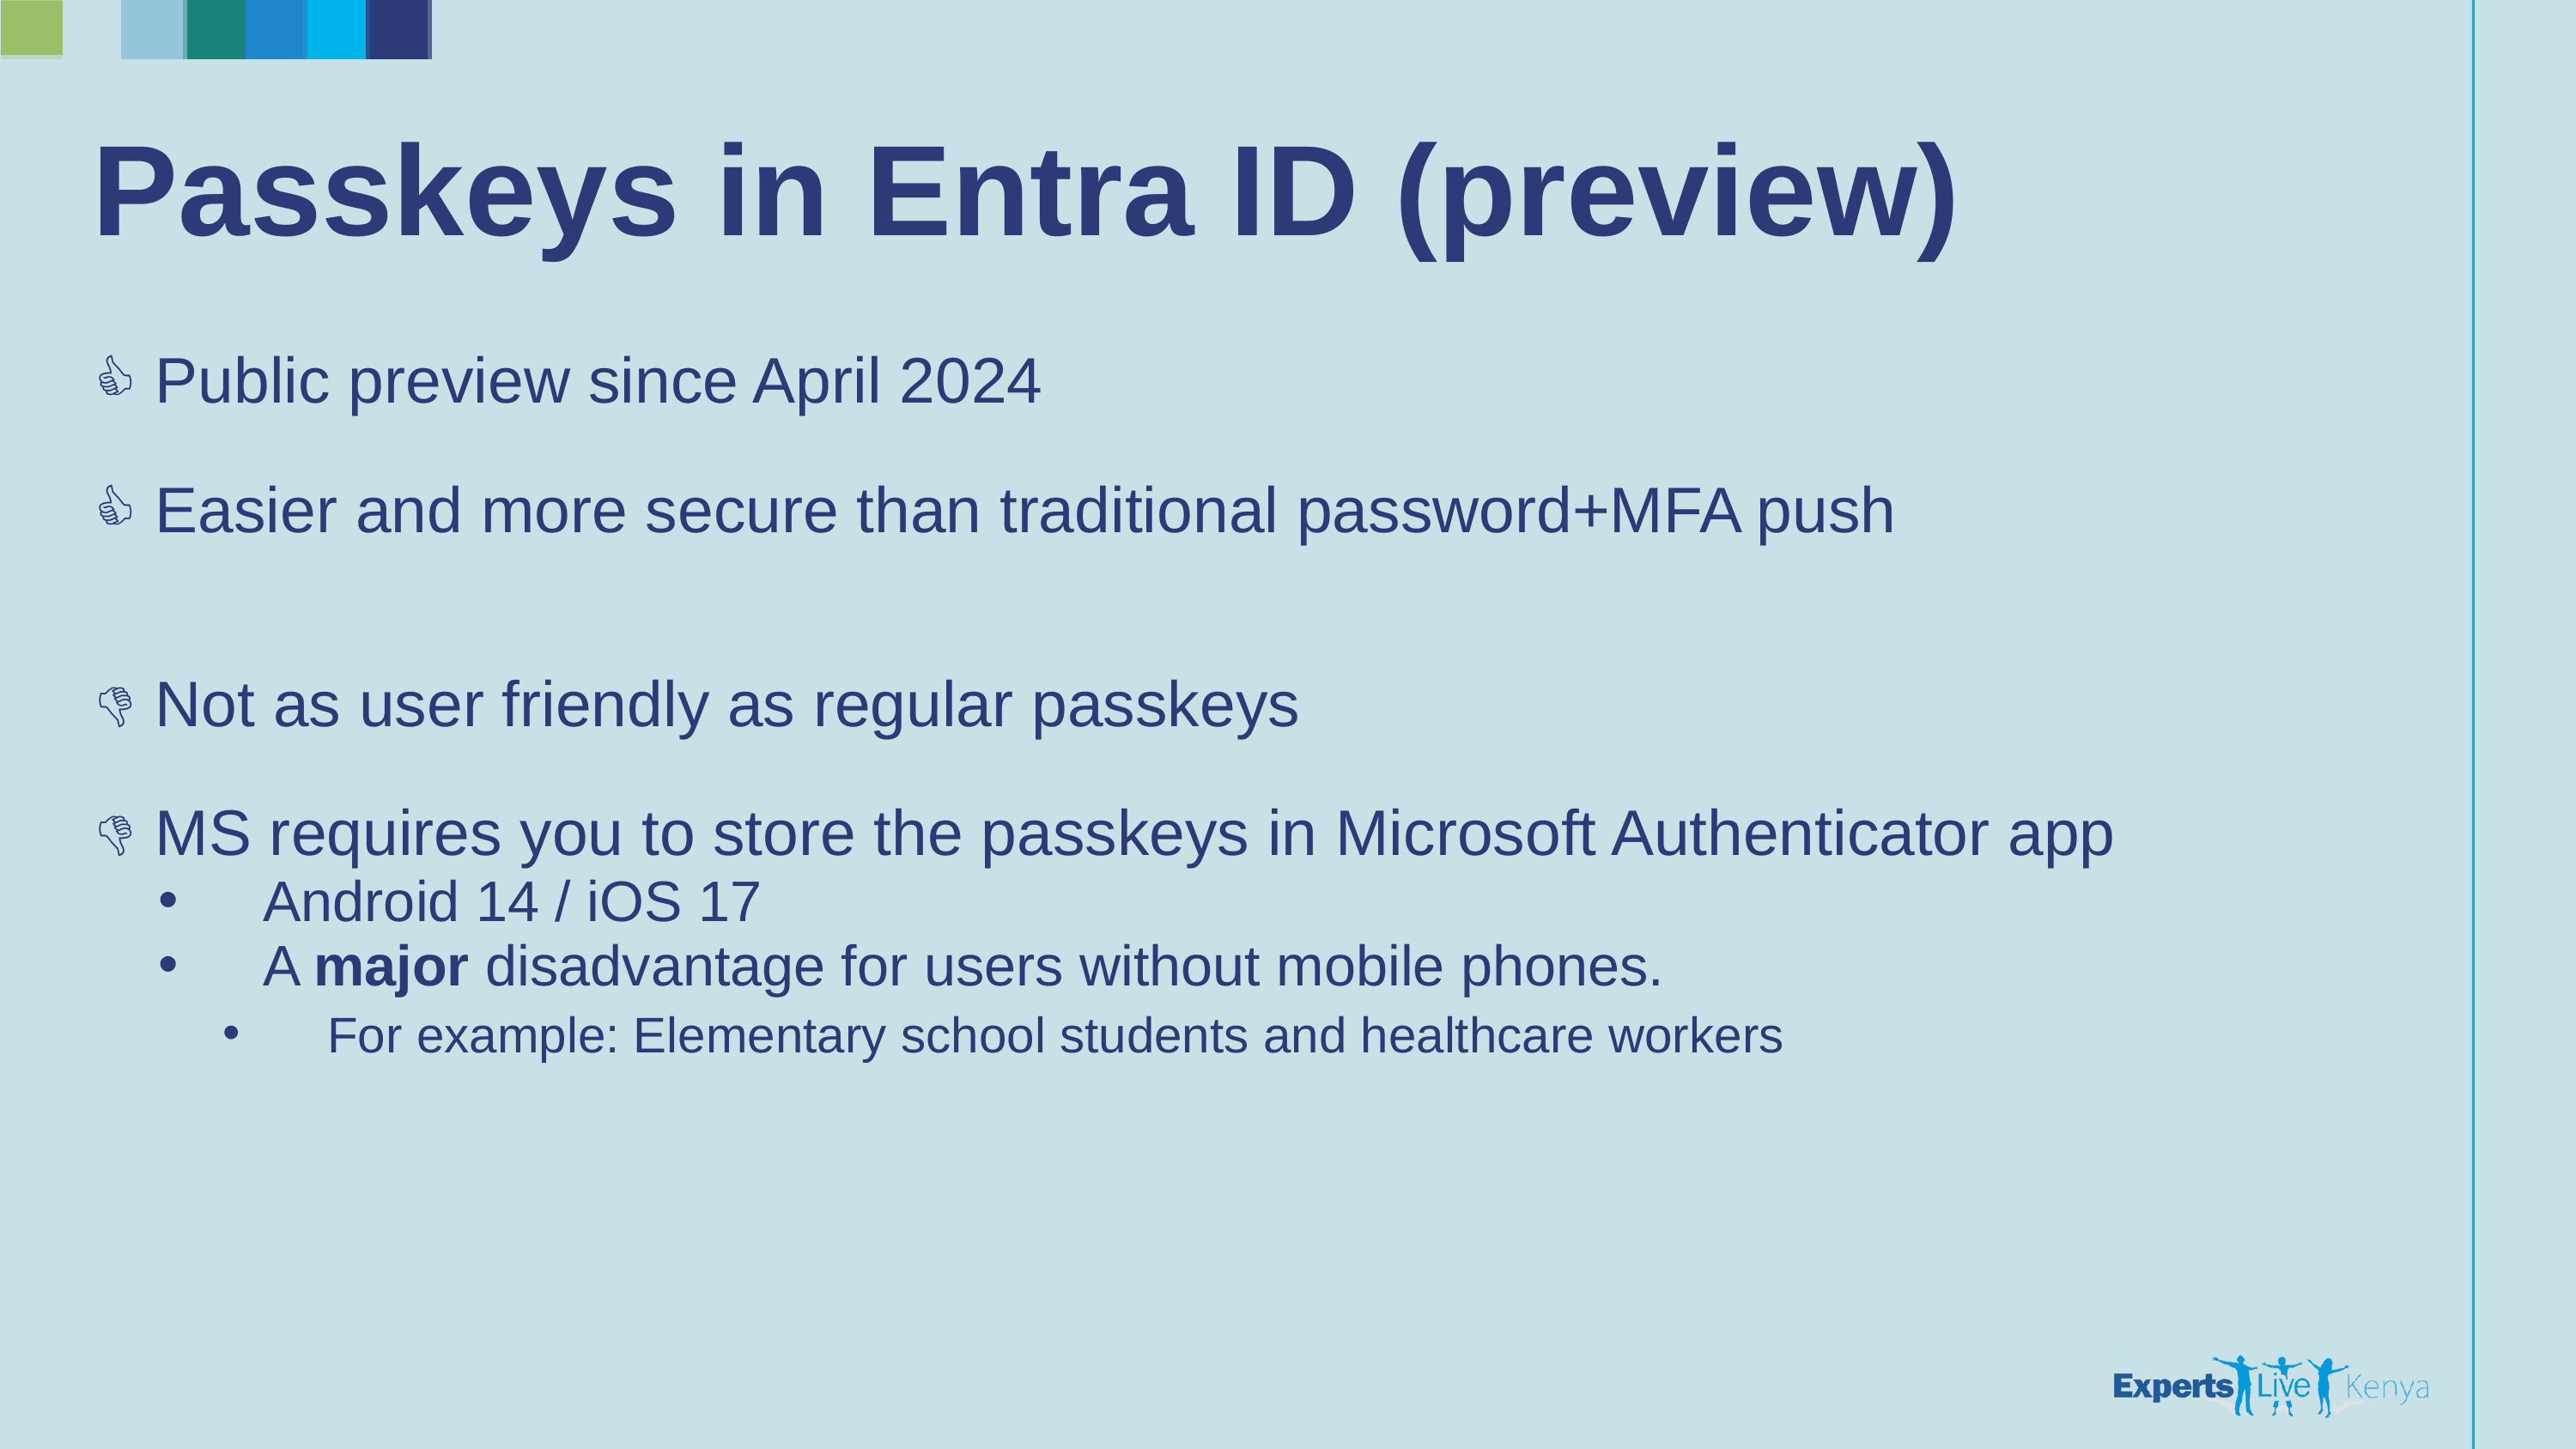

Passkeys in Entra ID (preview)
👍 Public preview since April 2024

👍 Easier and more secure than traditional password+MFA push

👎 Not as user friendly as regular passkeys

👎 MS requires you to store the passkeys in Microsoft Authenticator app
Android 14 / iOS 17
A major disadvantage for users without mobile phones.
For example: Elementary school students and healthcare workers